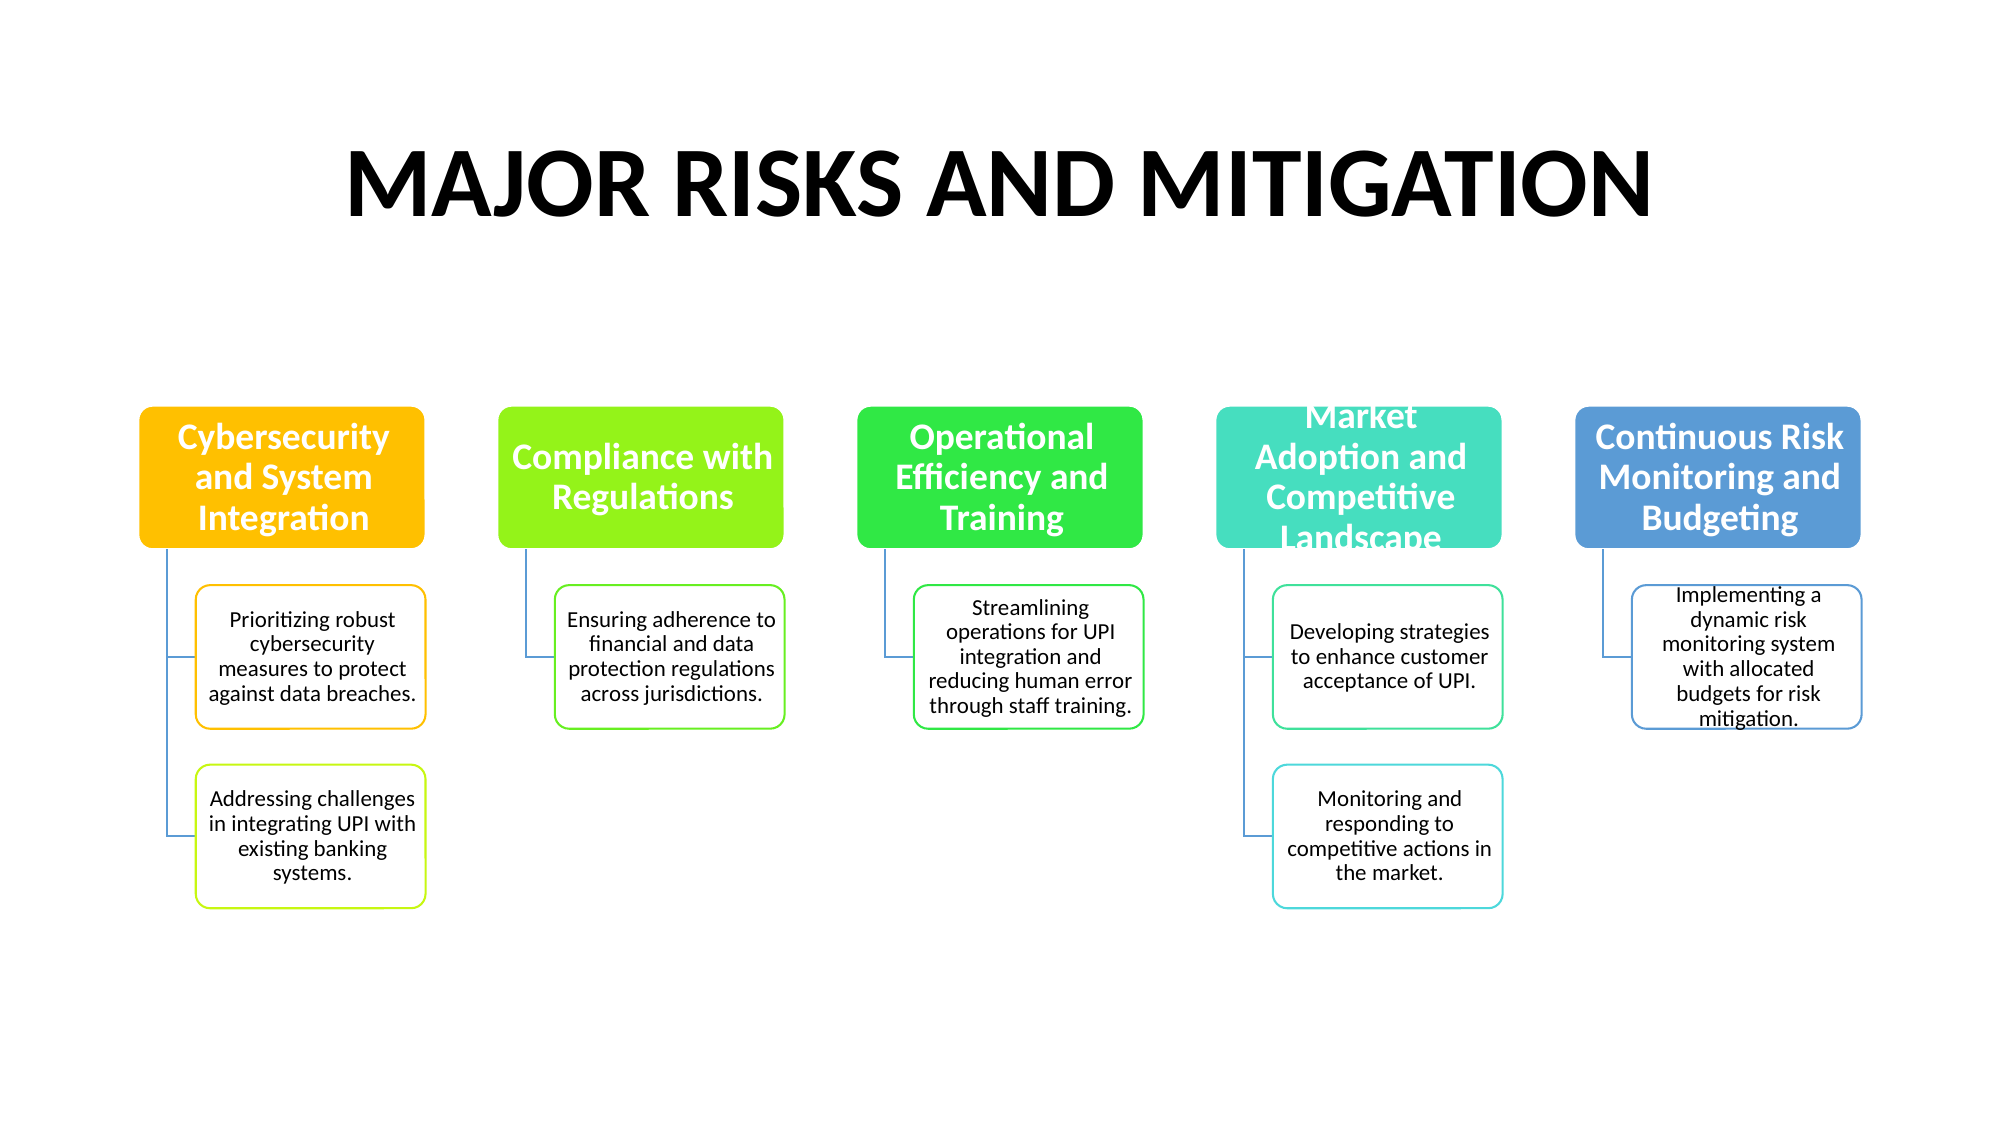

# MAJOR RISKS AND MITIGATION
Cybersecurity and System Integration
Prioritizing robust cybersecurity measures to protect against data breaches.
Addressing challenges in integrating UPI with existing banking systems.
Compliance with Regulations
Ensuring adherence to financial and data protection regulations across jurisdictions.
Operational Efficiency and Training
Streamlining operations for UPI integration and reducing human error through staff training.
Market Adoption and Competitive Landscape
Developing strategies to enhance customer acceptance of UPI.
Monitoring and responding to competitive actions in the market.
Continuous Risk Monitoring and Budgeting
Implementing a dynamic risk monitoring system with allocated budgets for risk mitigation.